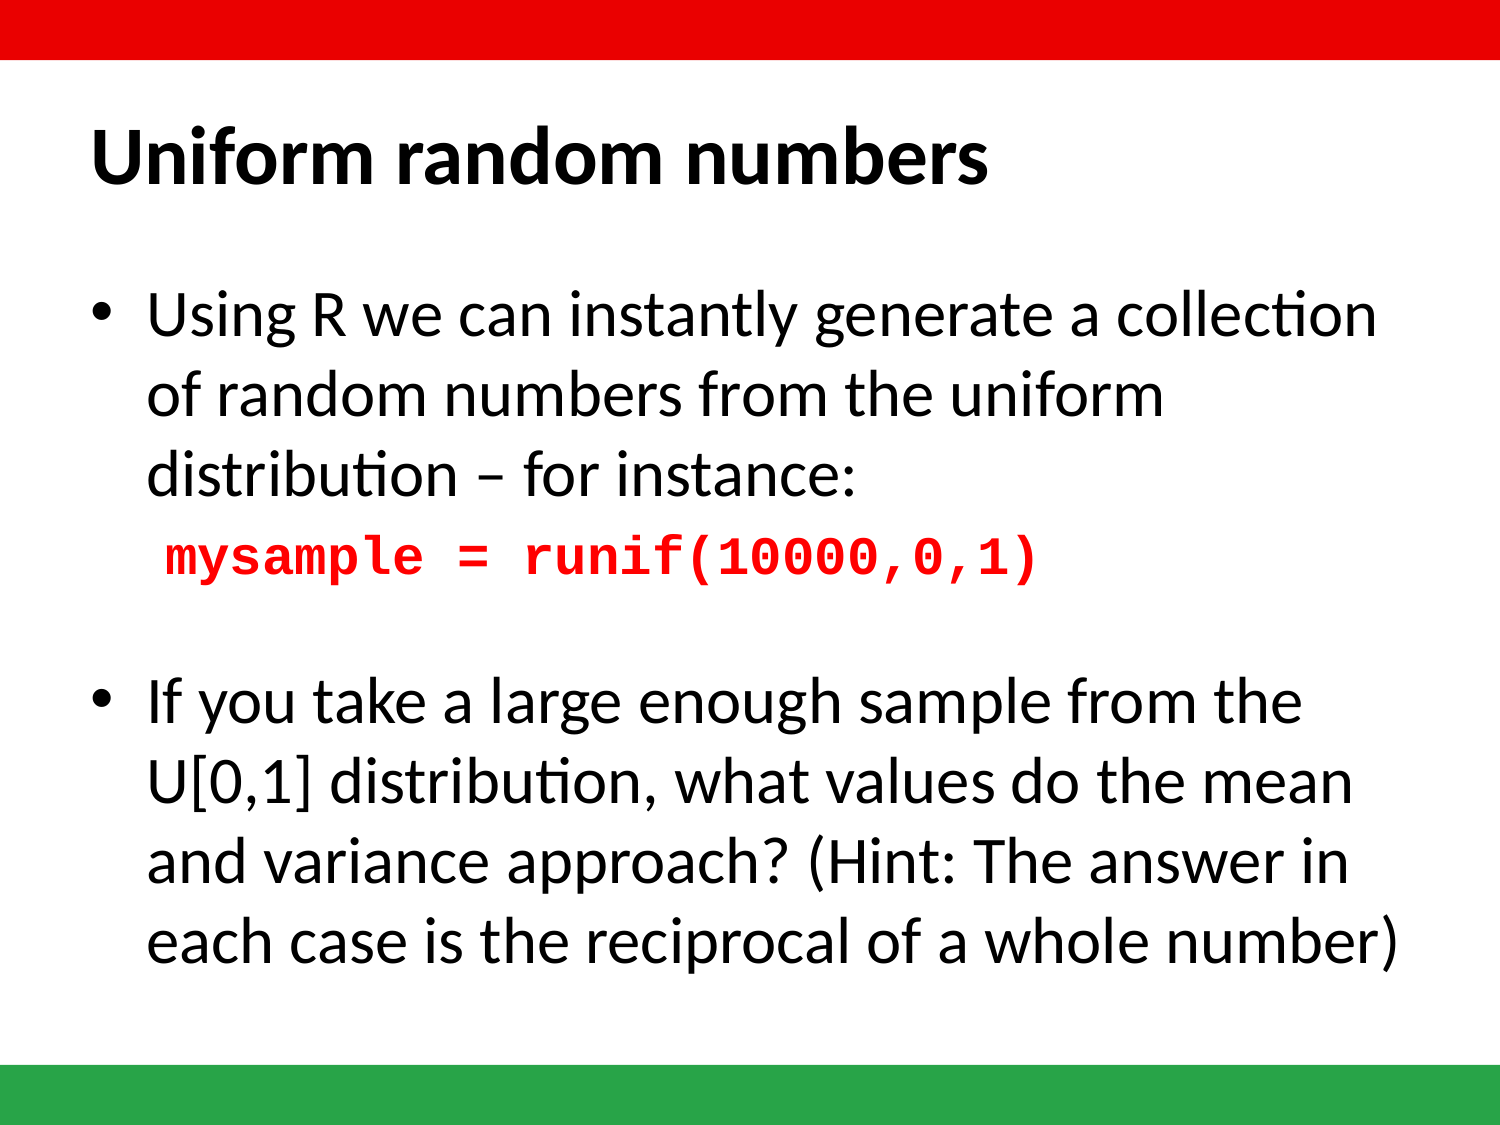

# Uniform random numbers
Using R we can instantly generate a collection of random numbers from the uniform distribution – for instance:
mysample = runif(10000,0,1)

If you take a large enough sample from the U[0,1] distribution, what values do the mean and variance approach? (Hint: The answer in each case is the reciprocal of a whole number)